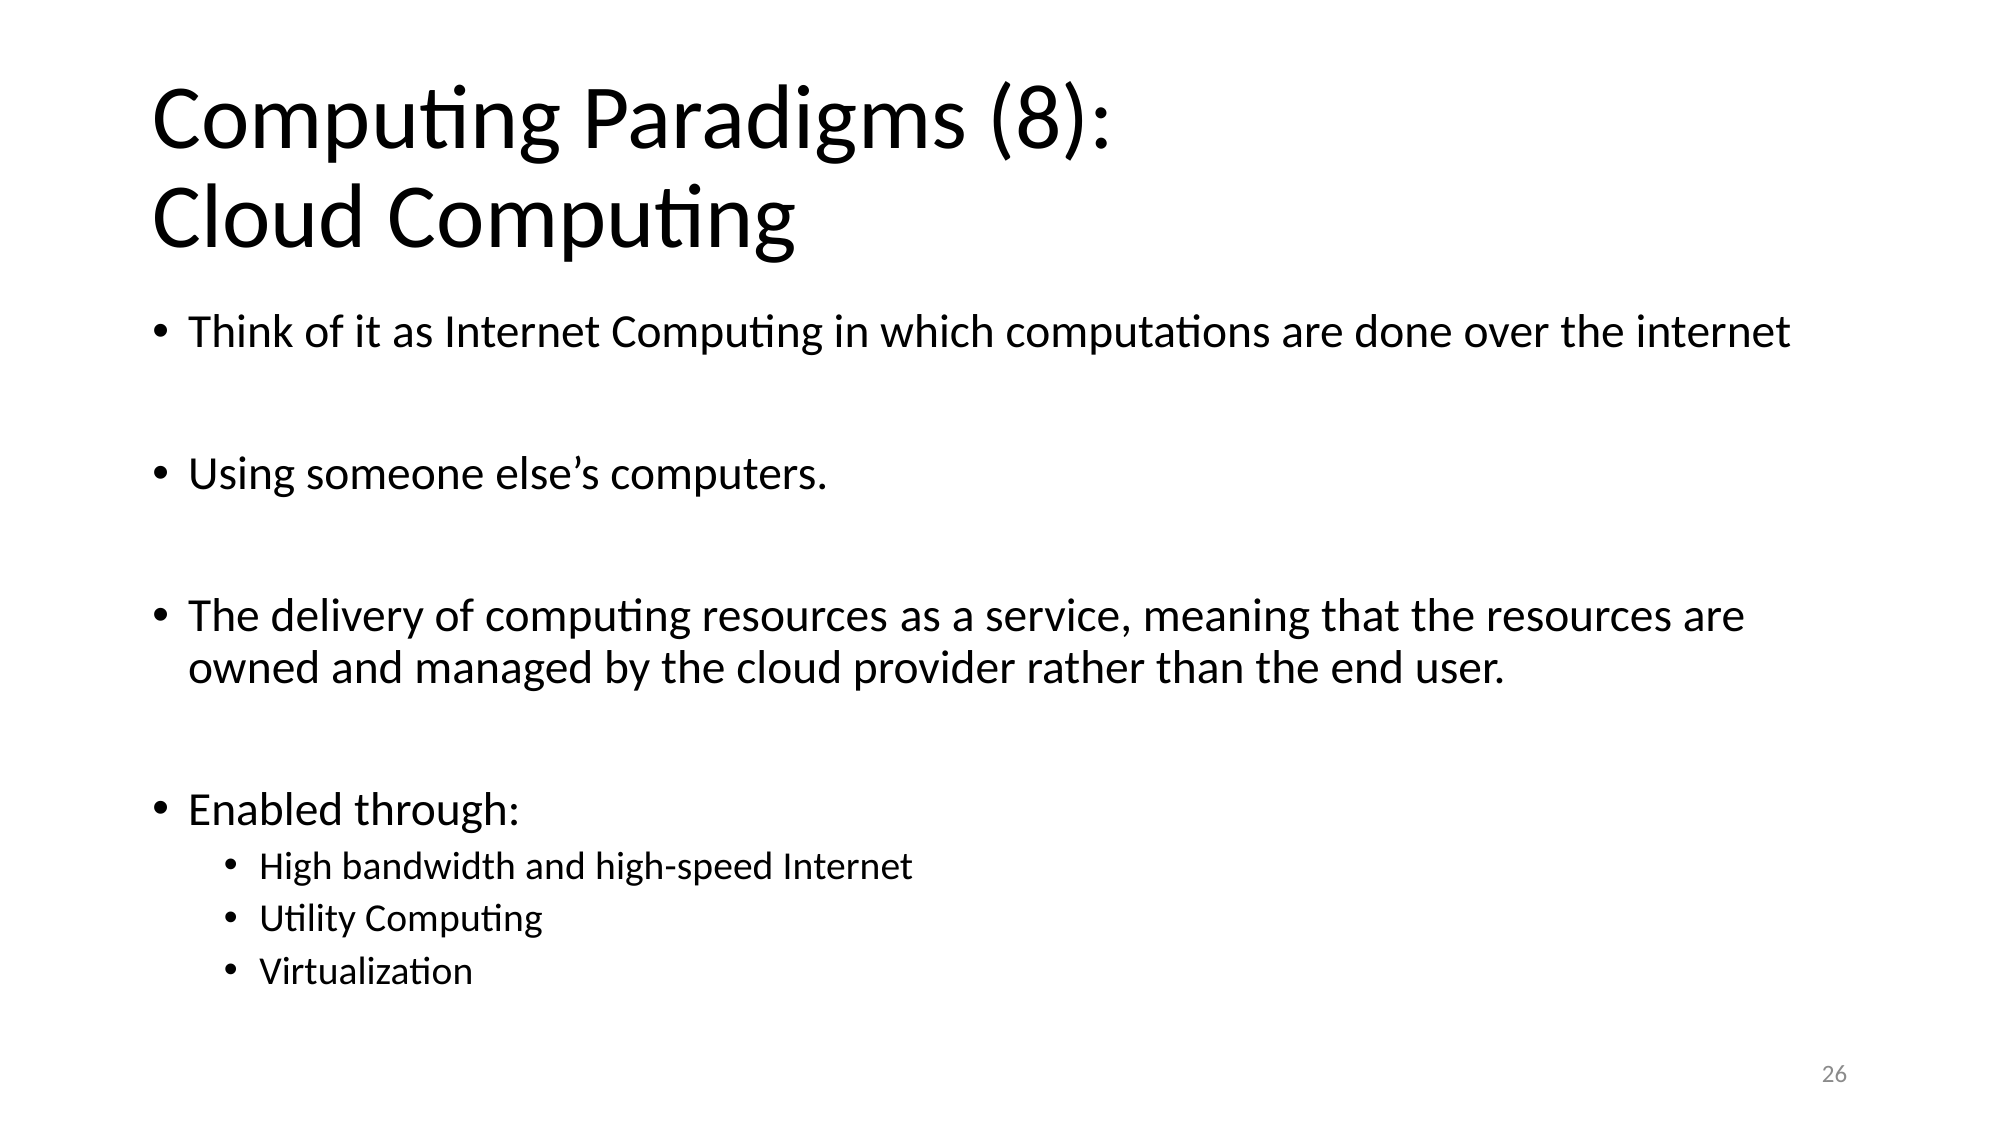

# Computing Paradigms (8): Cloud Computing
Think of it as Internet Computing in which computations are done over the internet

Using someone else’s computers.

The delivery of computing resources as a service, meaning that the resources are owned and managed by the cloud provider rather than the end user.

Enabled through:
High bandwidth and high-speed Internet
Utility Computing
Virtualization

26